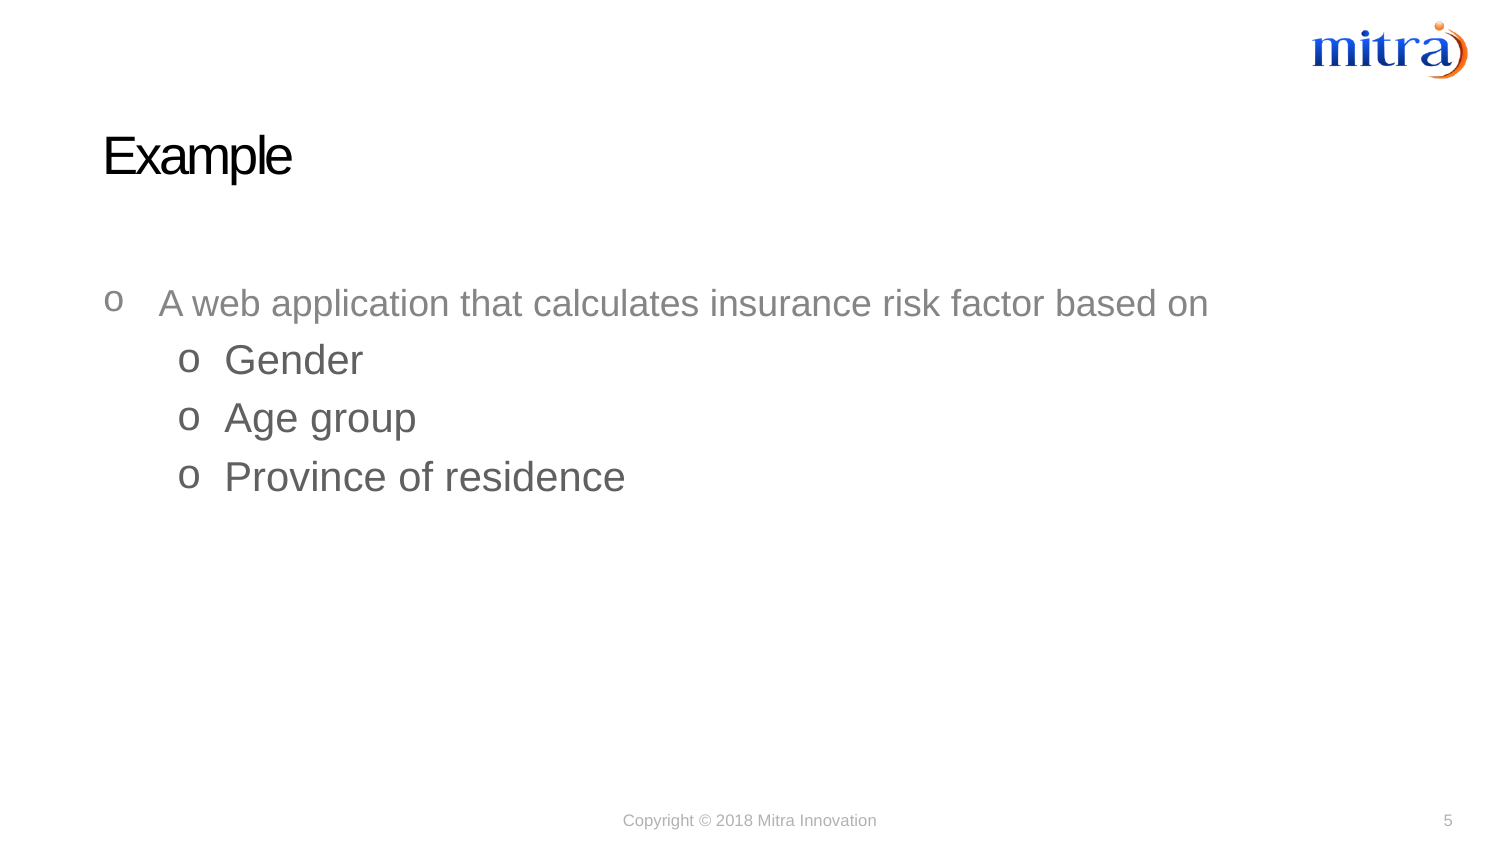

# Example
A web application that calculates insurance risk factor based on
Gender
Age group
Province of residence
Copyright © 2018 Mitra Innovation
5